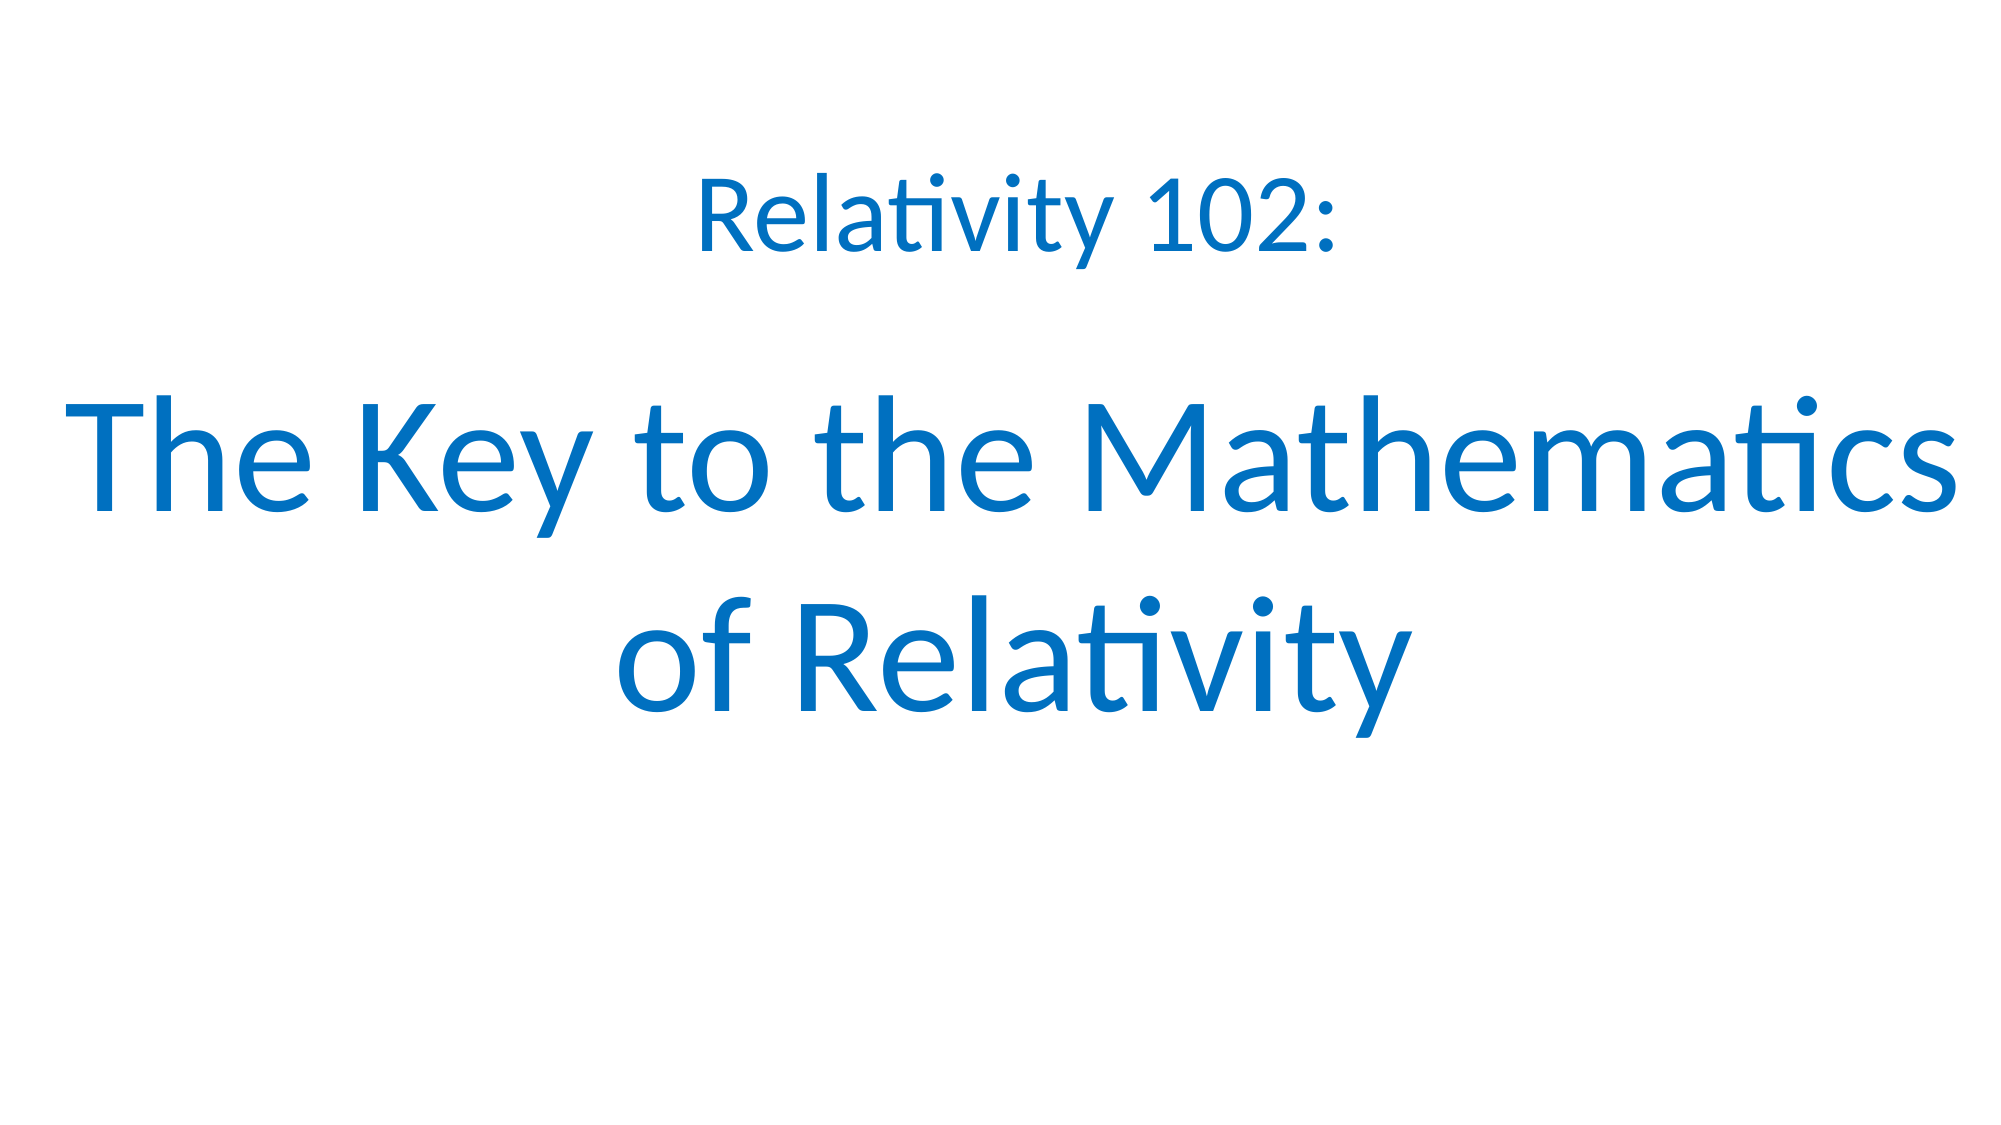

# Relativity 102:
The Key to the Mathematics
of Relativity

(Check Description for Errors)